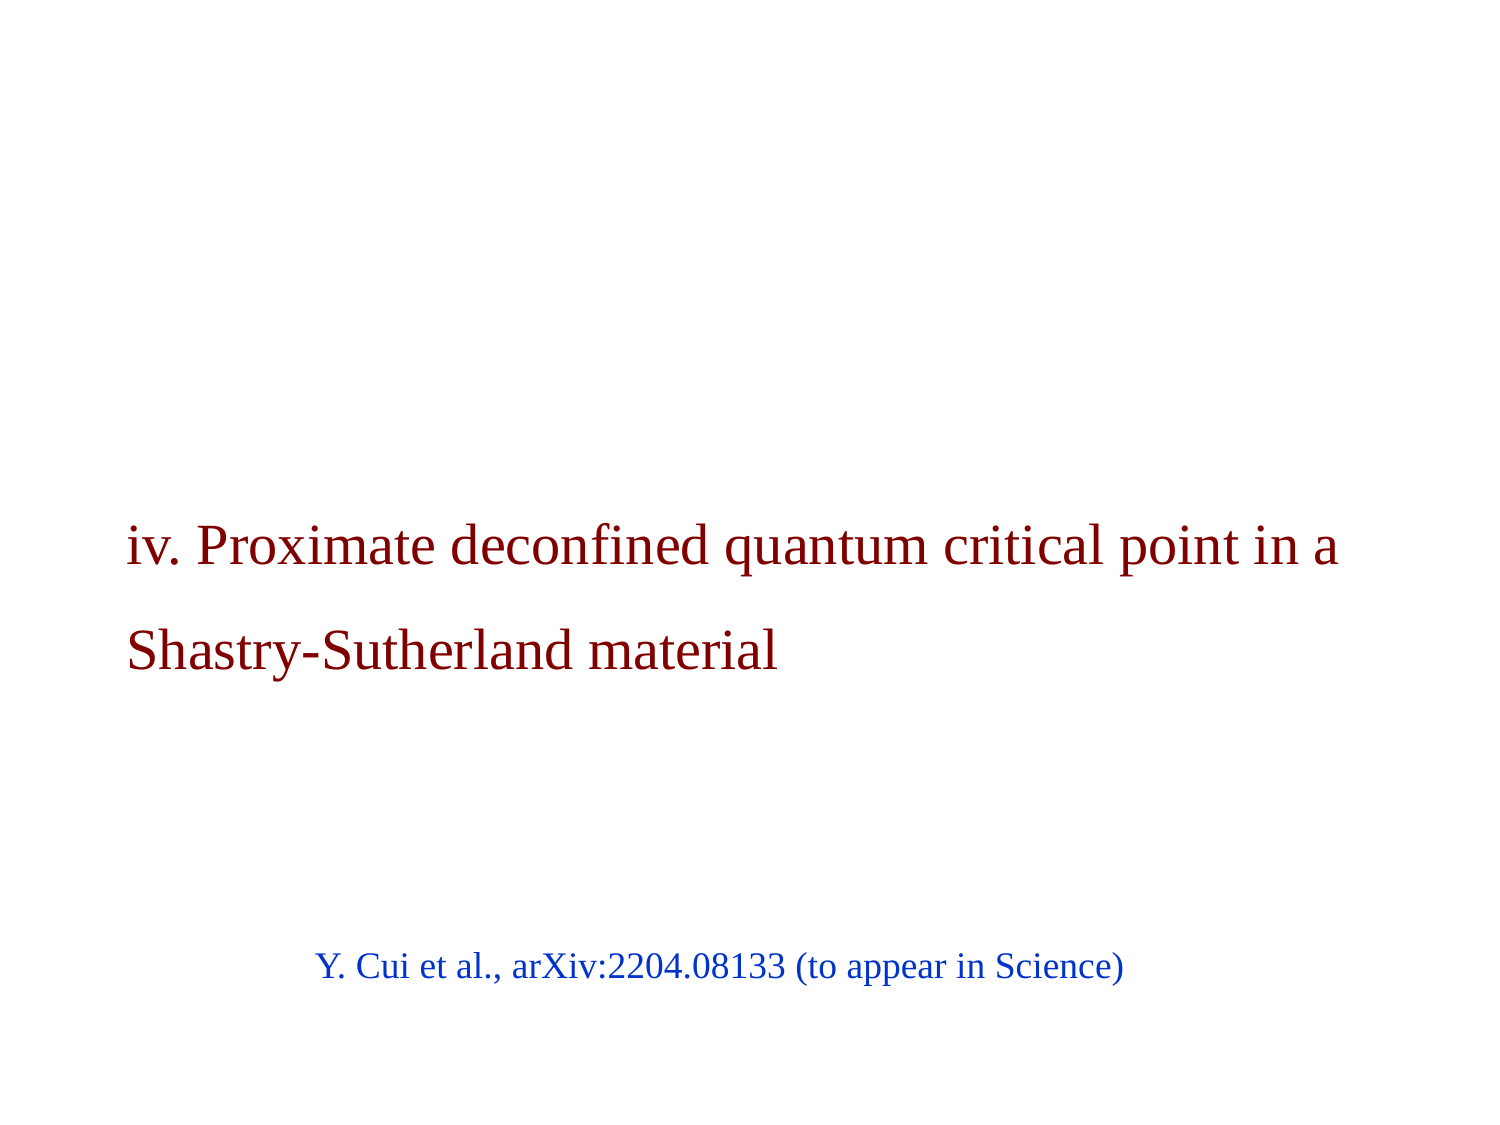

iv. Proximate deconfined quantum critical point in a Shastry-Sutherland material
Y. Cui et al., arXiv:2204.08133 (to appear in Science)